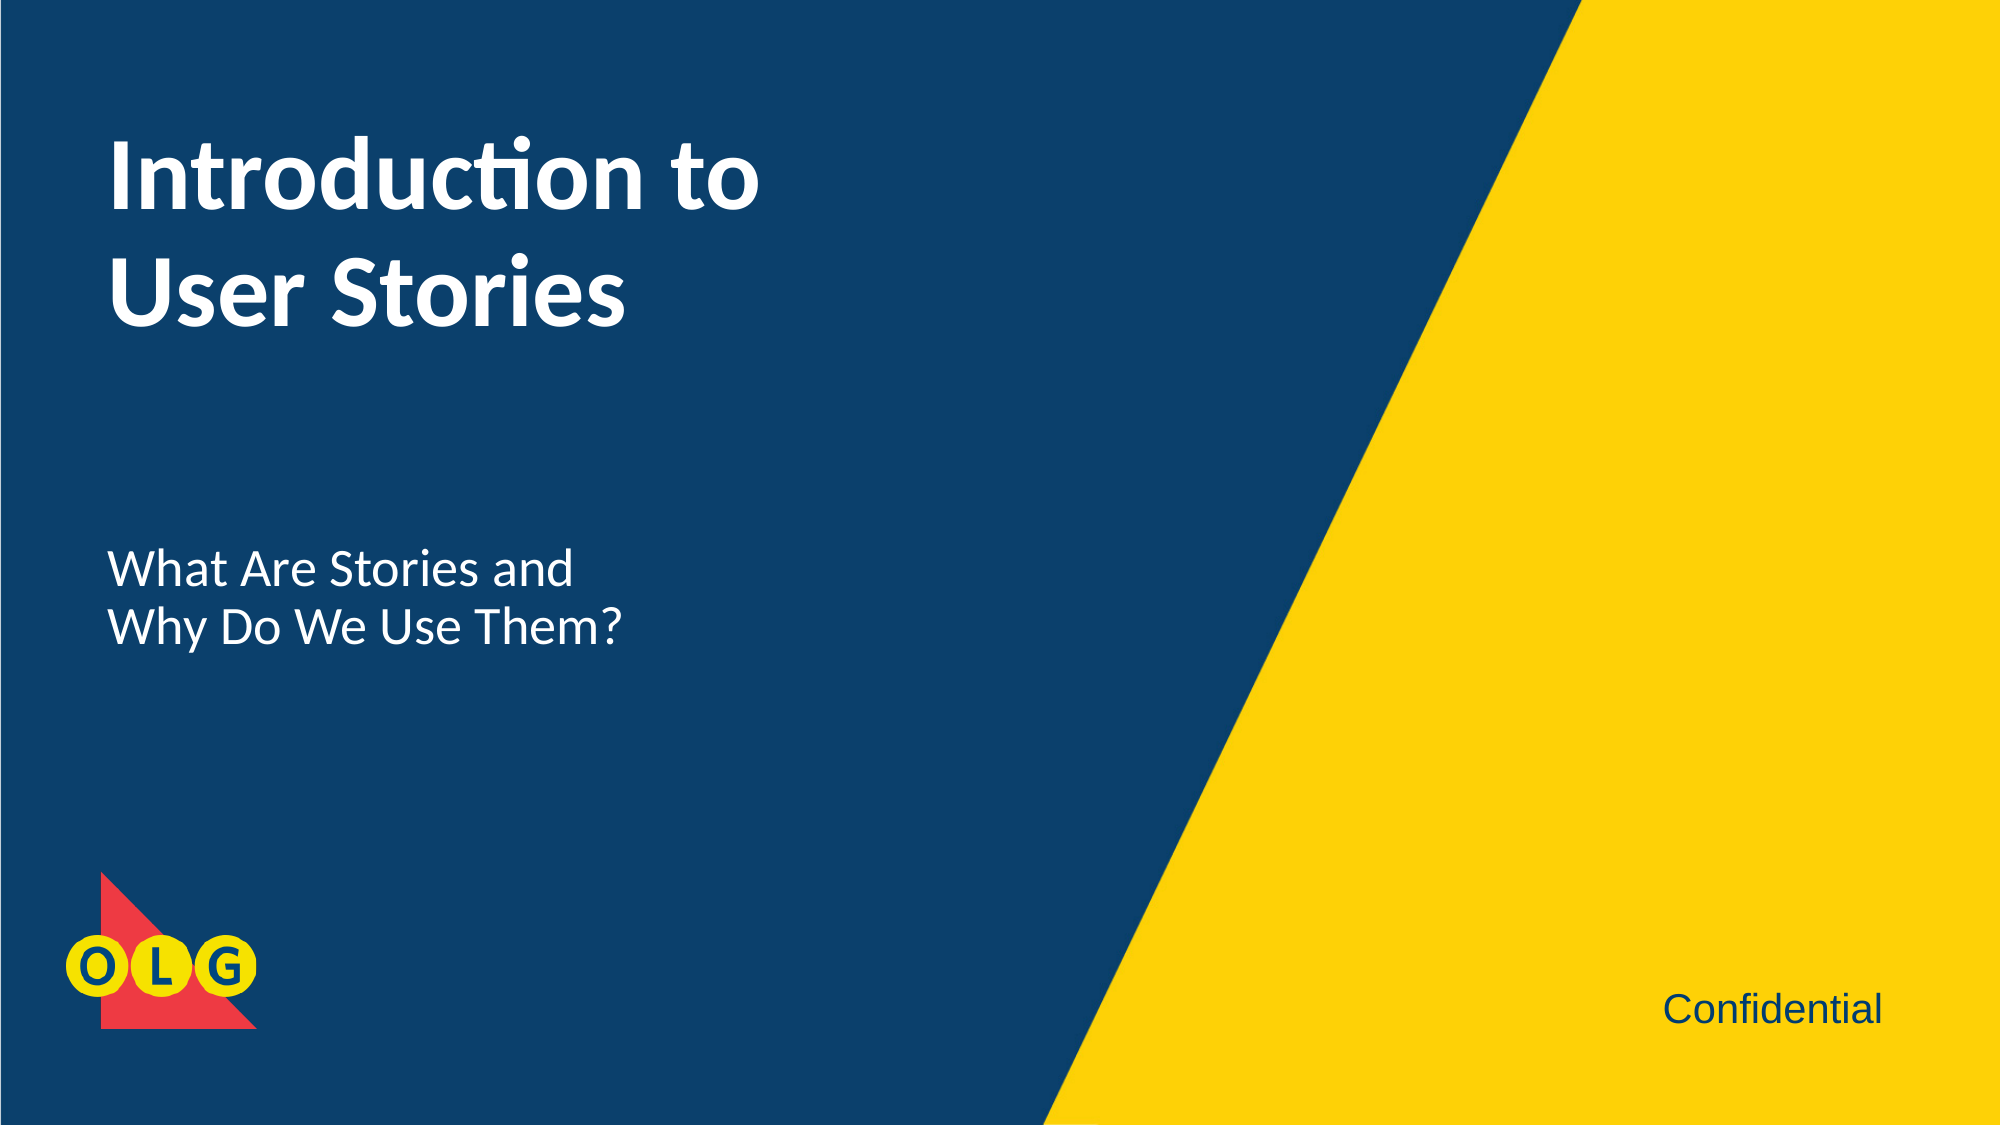

# Introduction to User Stories
What Are Stories and Why Do We Use Them?